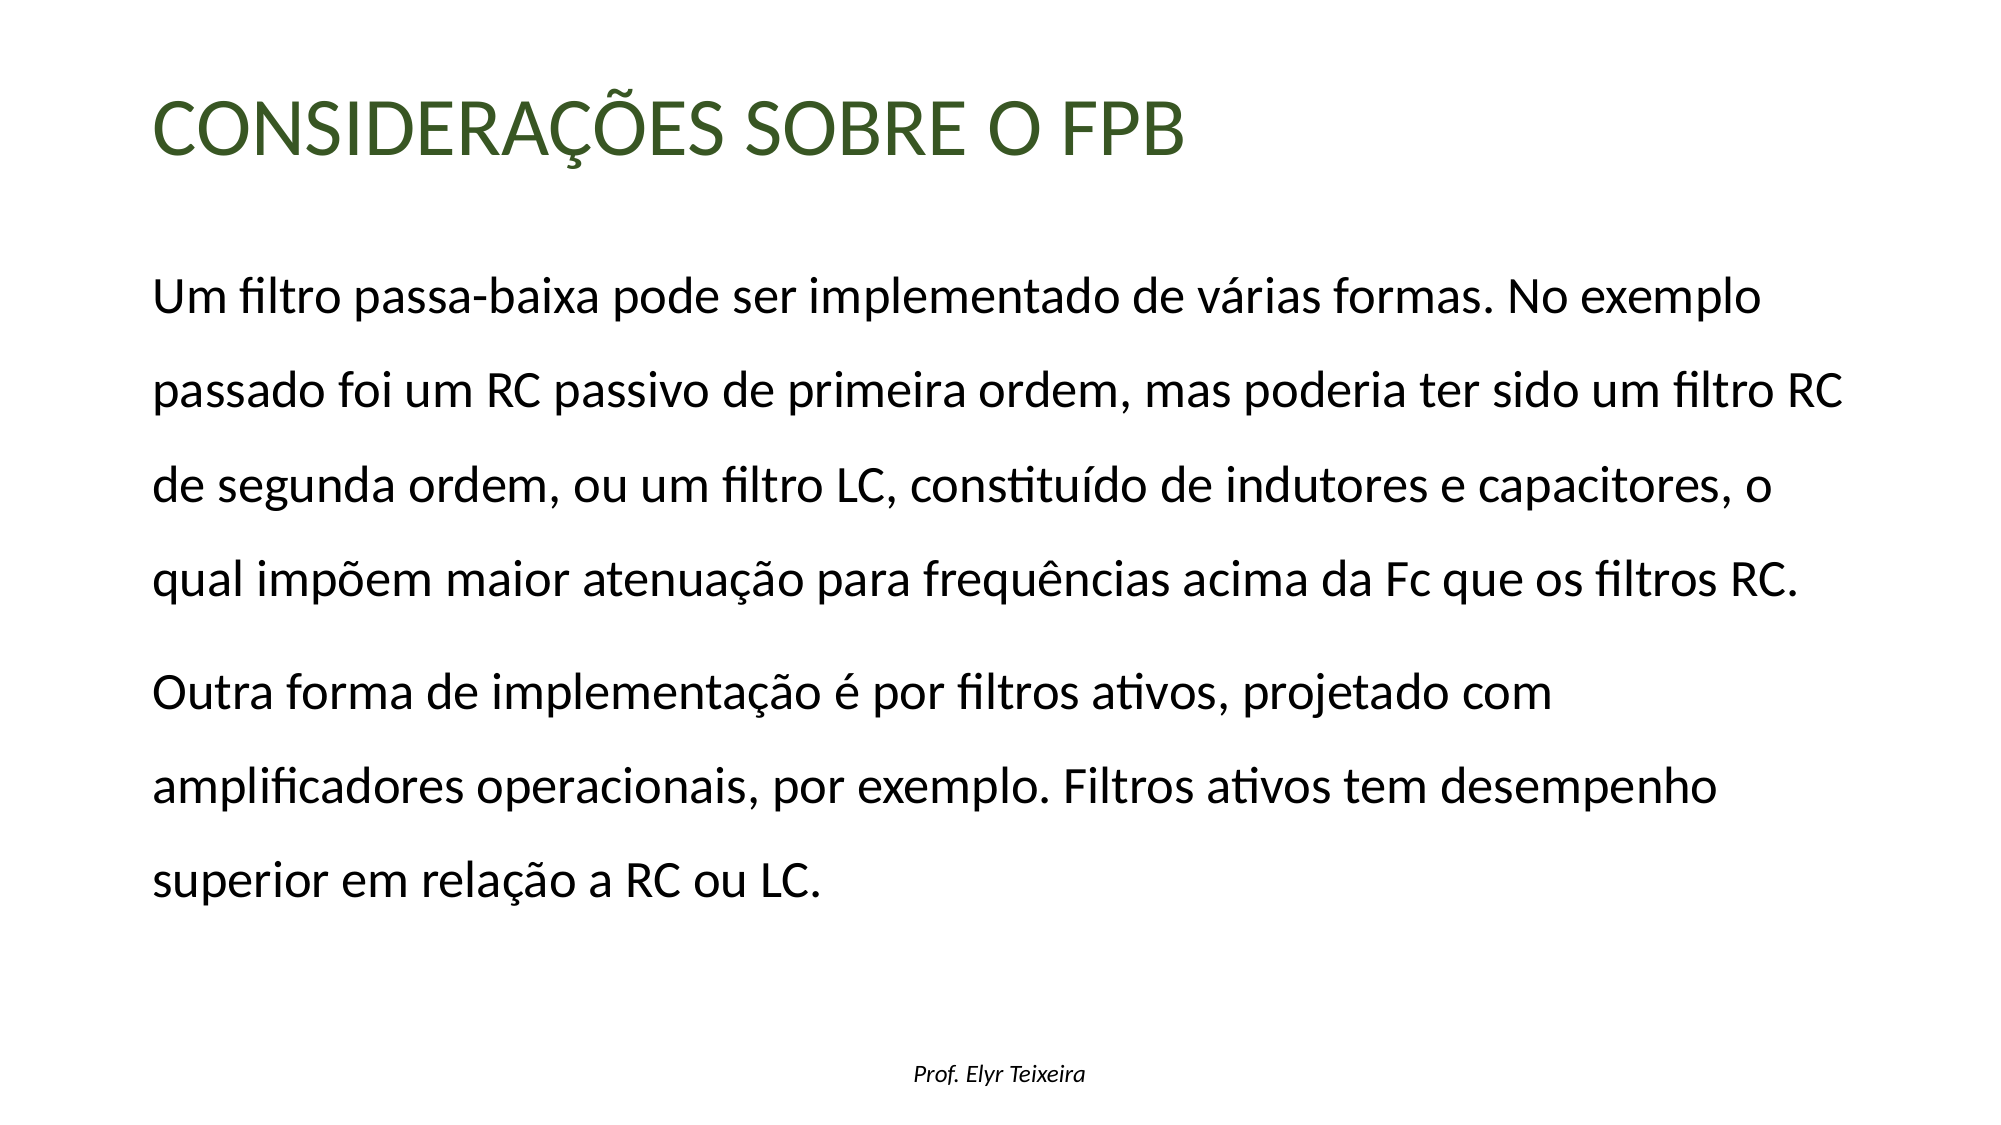

# Considerações sobre o fpb
Um filtro passa-baixa pode ser implementado de várias formas. No exemplo passado foi um RC passivo de primeira ordem, mas poderia ter sido um filtro RC de segunda ordem, ou um filtro LC, constituído de indutores e capacitores, o qual impõem maior atenuação para frequências acima da Fc que os filtros RC.
Outra forma de implementação é por filtros ativos, projetado com amplificadores operacionais, por exemplo. Filtros ativos tem desempenho superior em relação a RC ou LC.